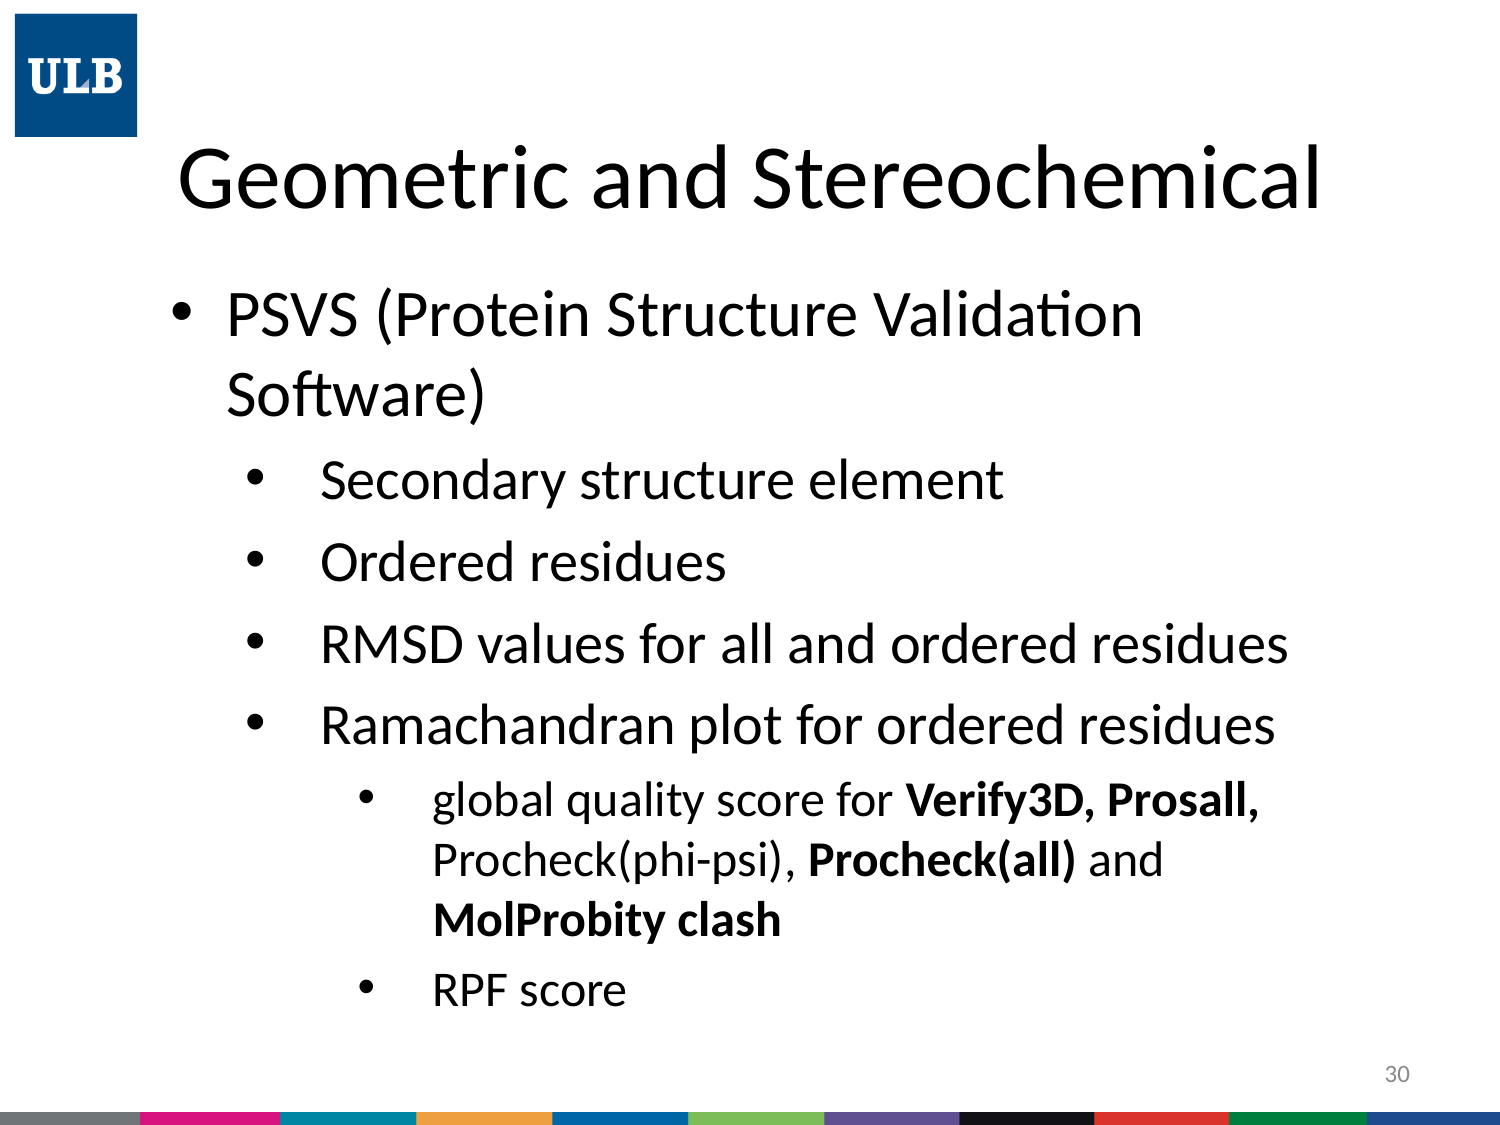

# Geometric and Stereochemical
PSVS (Protein Structure Validation Software)
Secondary structure element
Ordered residues
RMSD values for all and ordered residues
Ramachandran plot for ordered residues
global quality score for Verify3D, Prosall, Procheck(phi-psi), Procheck(all) and MolProbity clash
RPF score
30